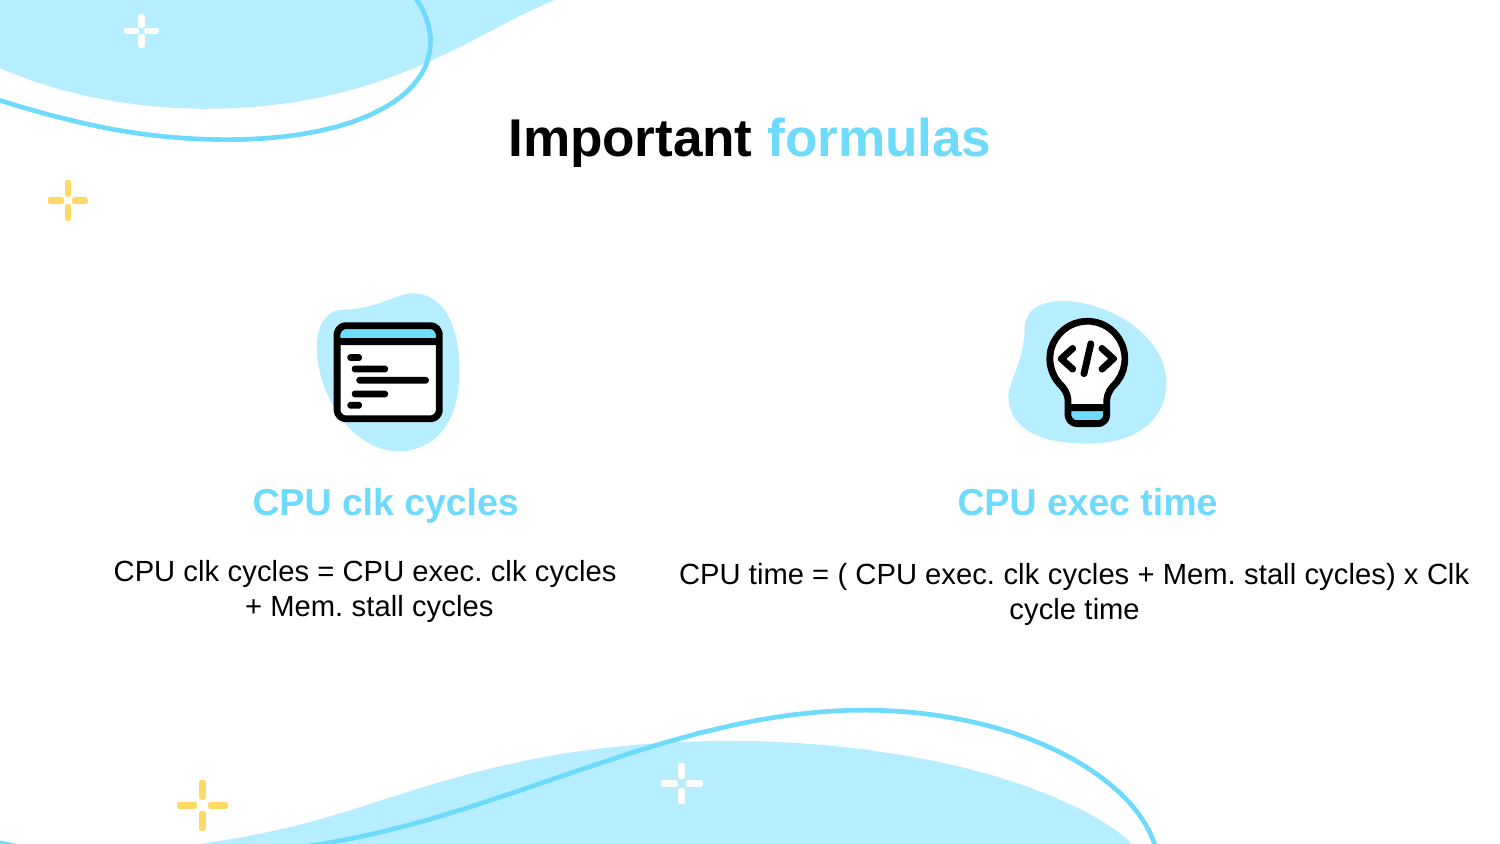

# Important formulas

CPU clk cycles
CPU exec time
CPU clk cycles = CPU exec. clk cycles
+ Mem. stall cycles

CPU time = ( CPU exec. clk cycles + Mem. stall cycles) x Clk cycle time